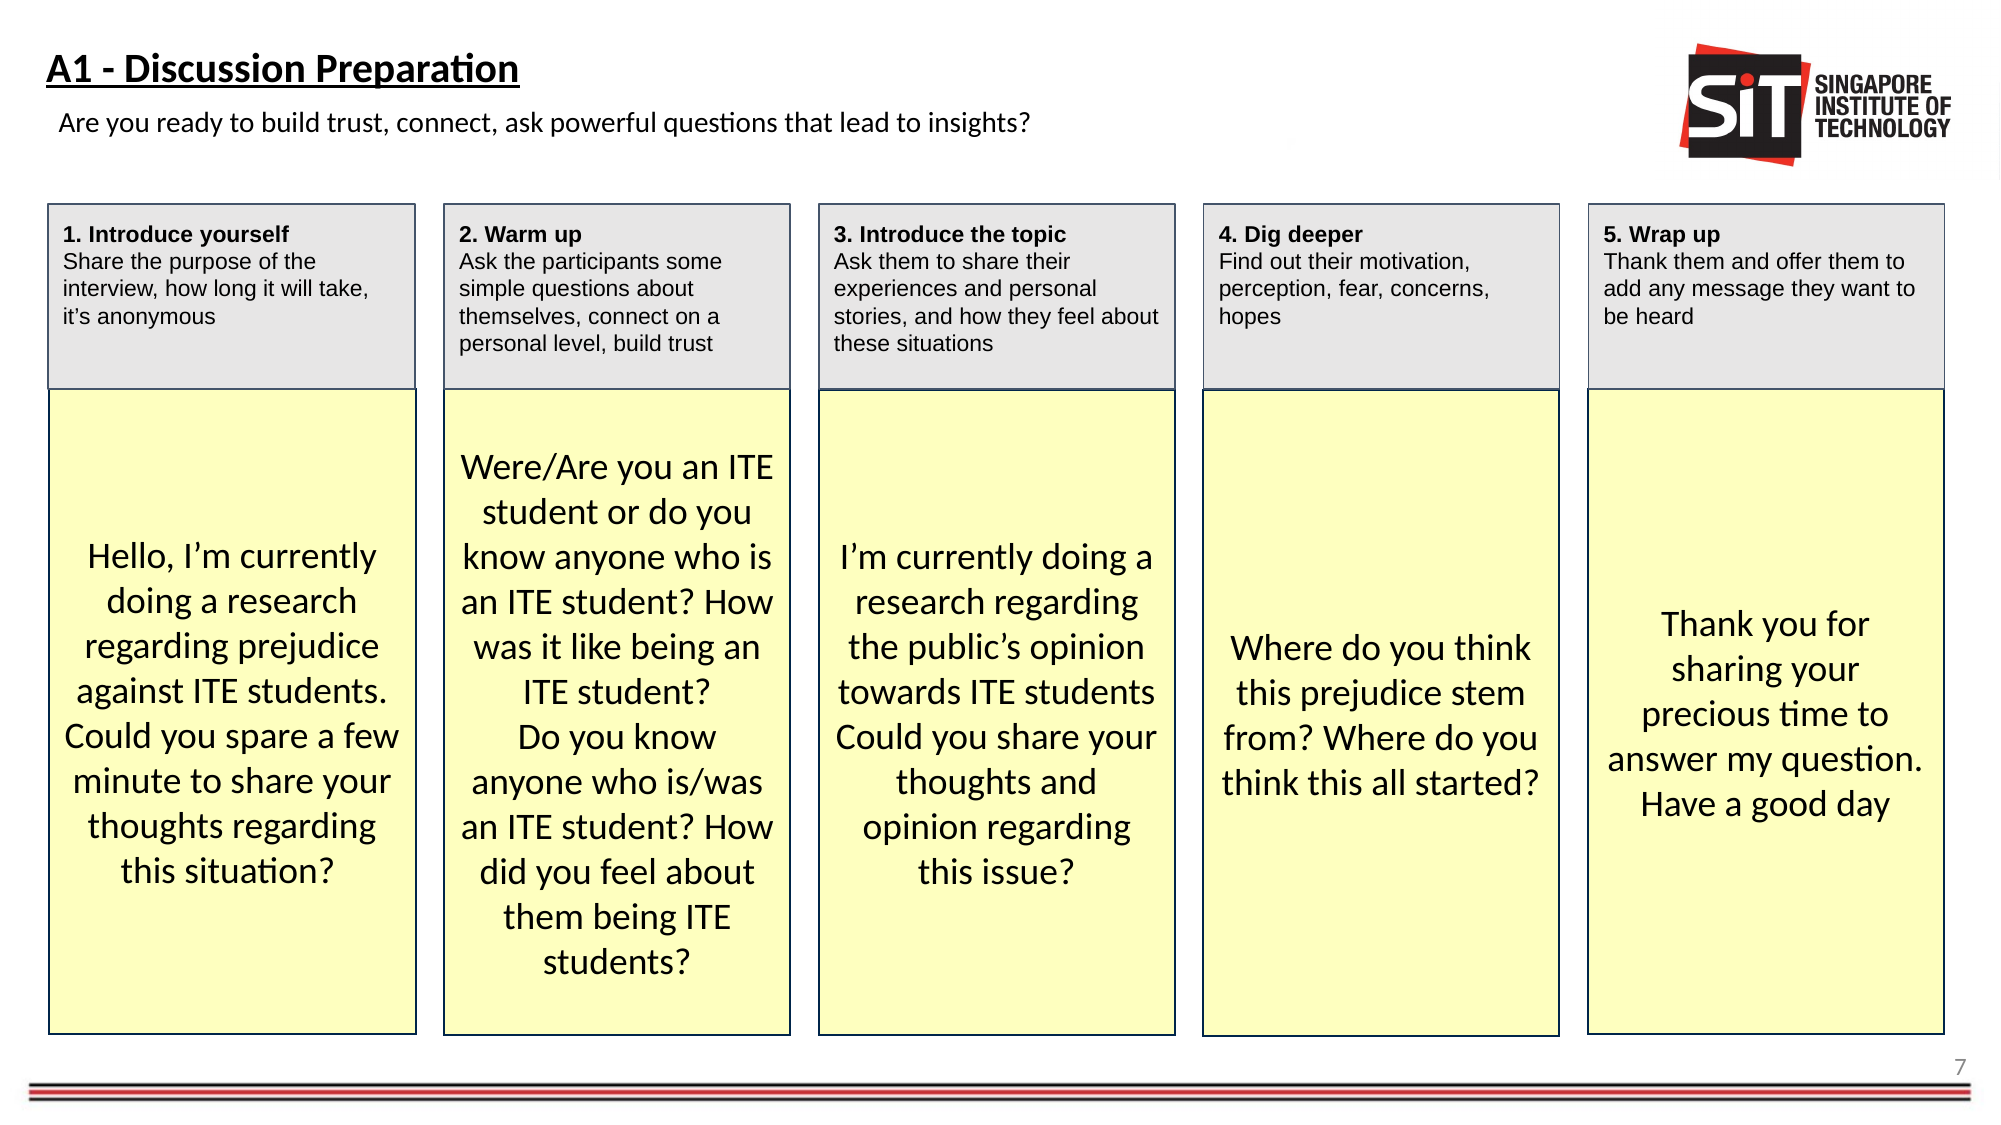

A1 - Discussion Preparation
Are you ready to build trust, connect, ask powerful questions that lead to insights?
1. Introduce yourself
Share the purpose of the interview, how long it will take, it’s anonymous
2. Warm up
Ask the participants some simple questions about themselves, connect on a personal level, build trust
3. Introduce the topic
Ask them to share their experiences and personal stories, and how they feel about these situations
4. Dig deeper
Find out their motivation, perception, fear, concerns, hopes
5. Wrap up
Thank them and offer them to add any message they want to be heard
Thank you for sharing your precious time to answer my question. Have a good day
Were/Are you an ITE student or do you know anyone who is an ITE student? How was it like being an ITE student?
Do you know anyone who is/was an ITE student? How did you feel about them being ITE students?
Hello, I’m currently doing a research regarding prejudice against ITE students. Could you spare a few minute to share your thoughts regarding this situation?
I’m currently doing a research regarding the public’s opinion towards ITE students
Could you share your thoughts and opinion regarding this issue?
Where do you think this prejudice stem from? Where do you think this all started?
7